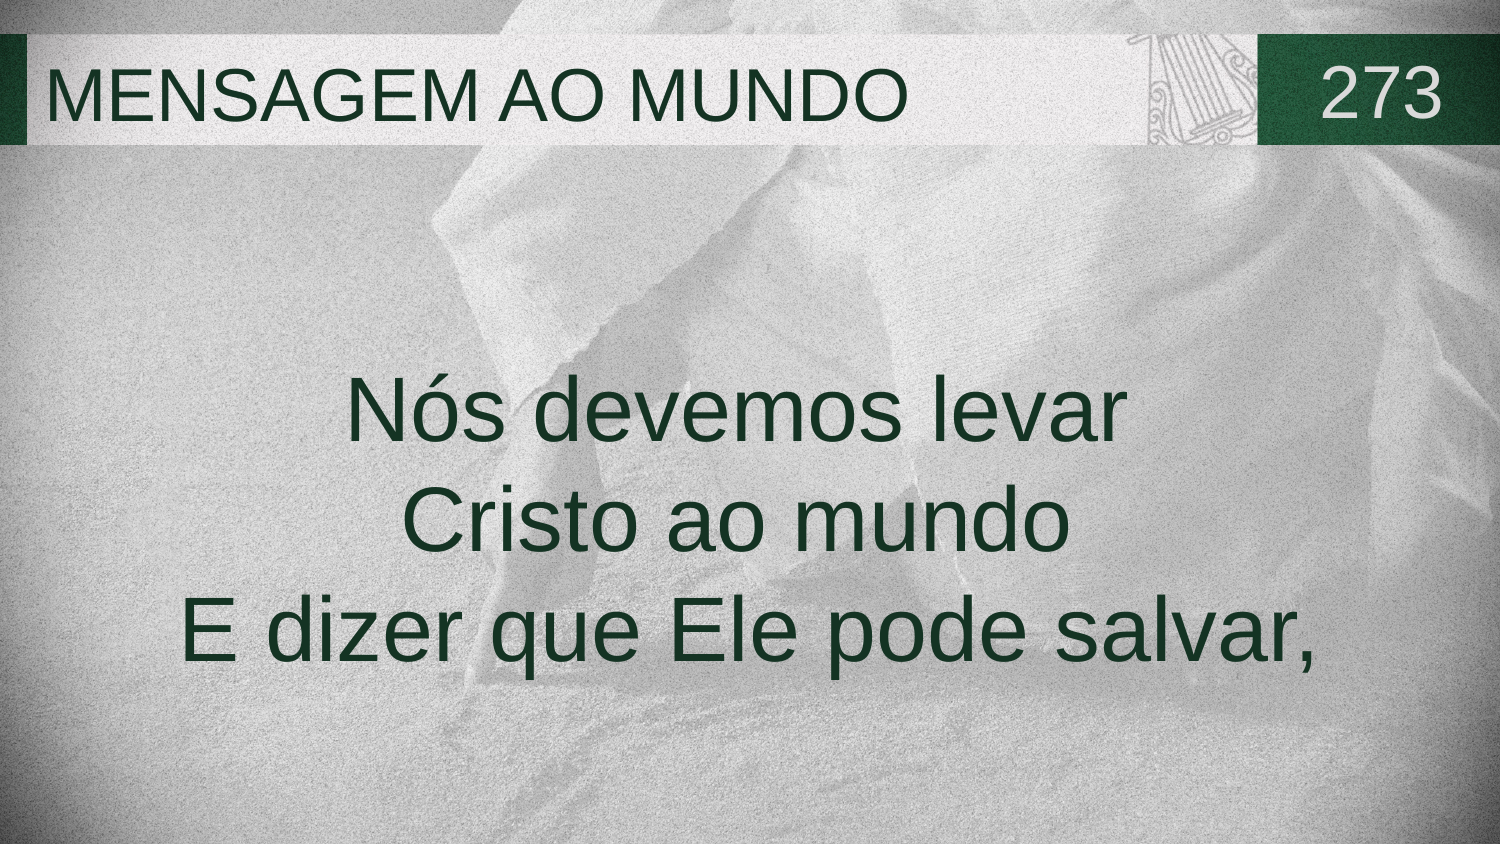

# MENSAGEM AO MUNDO
273
Nós devemos levar
Cristo ao mundo
E dizer que Ele pode salvar,